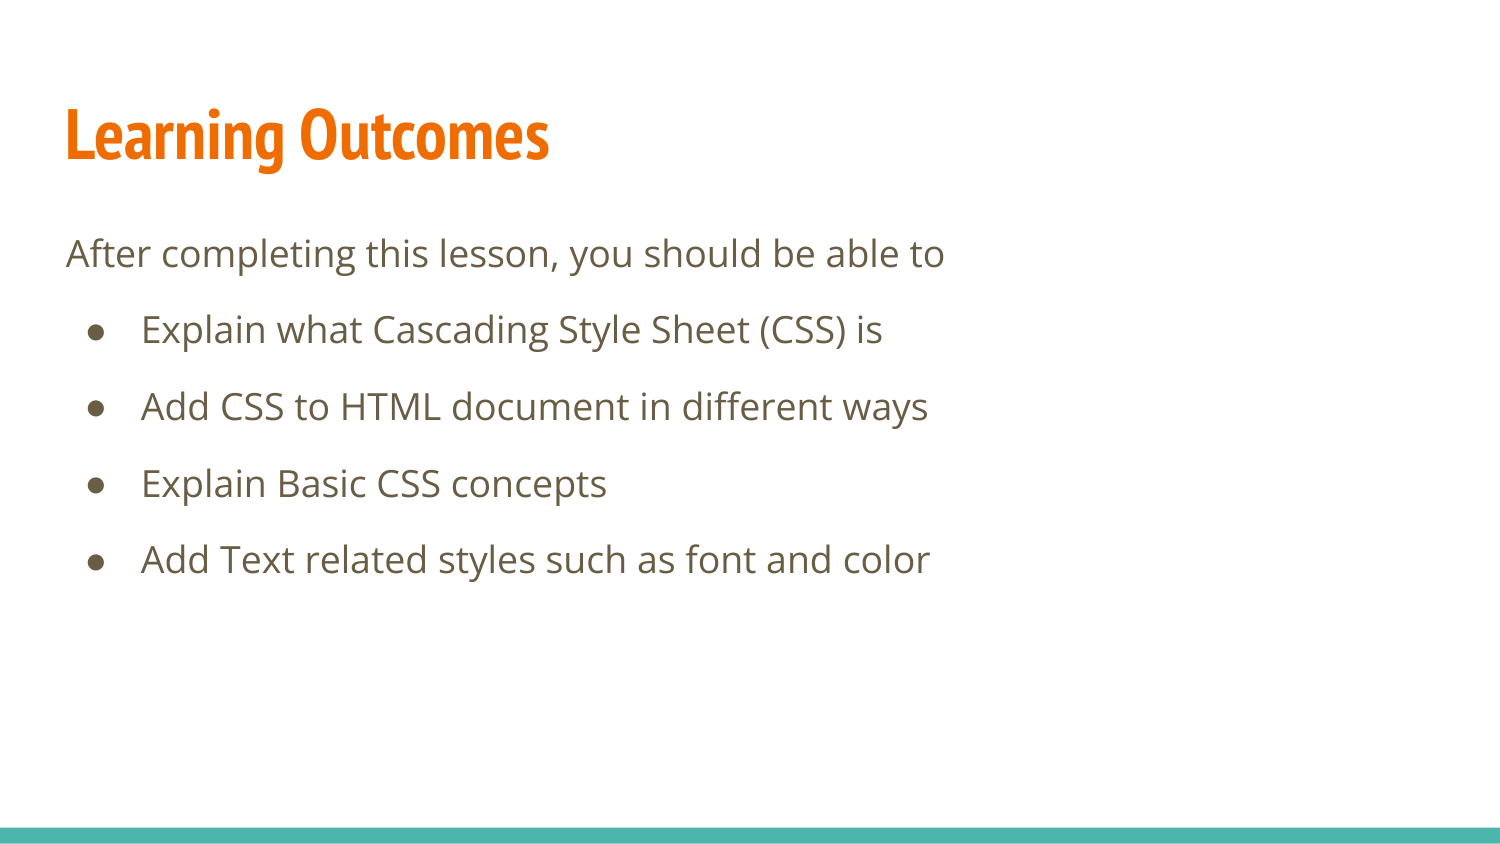

Learning Outcomes
After completing this lesson, you should be able to
Explain what Cascading Style Sheet (CSS) is
Add CSS to HTML document in different ways
Explain Basic CSS concepts
Add Text related styles such as font and color